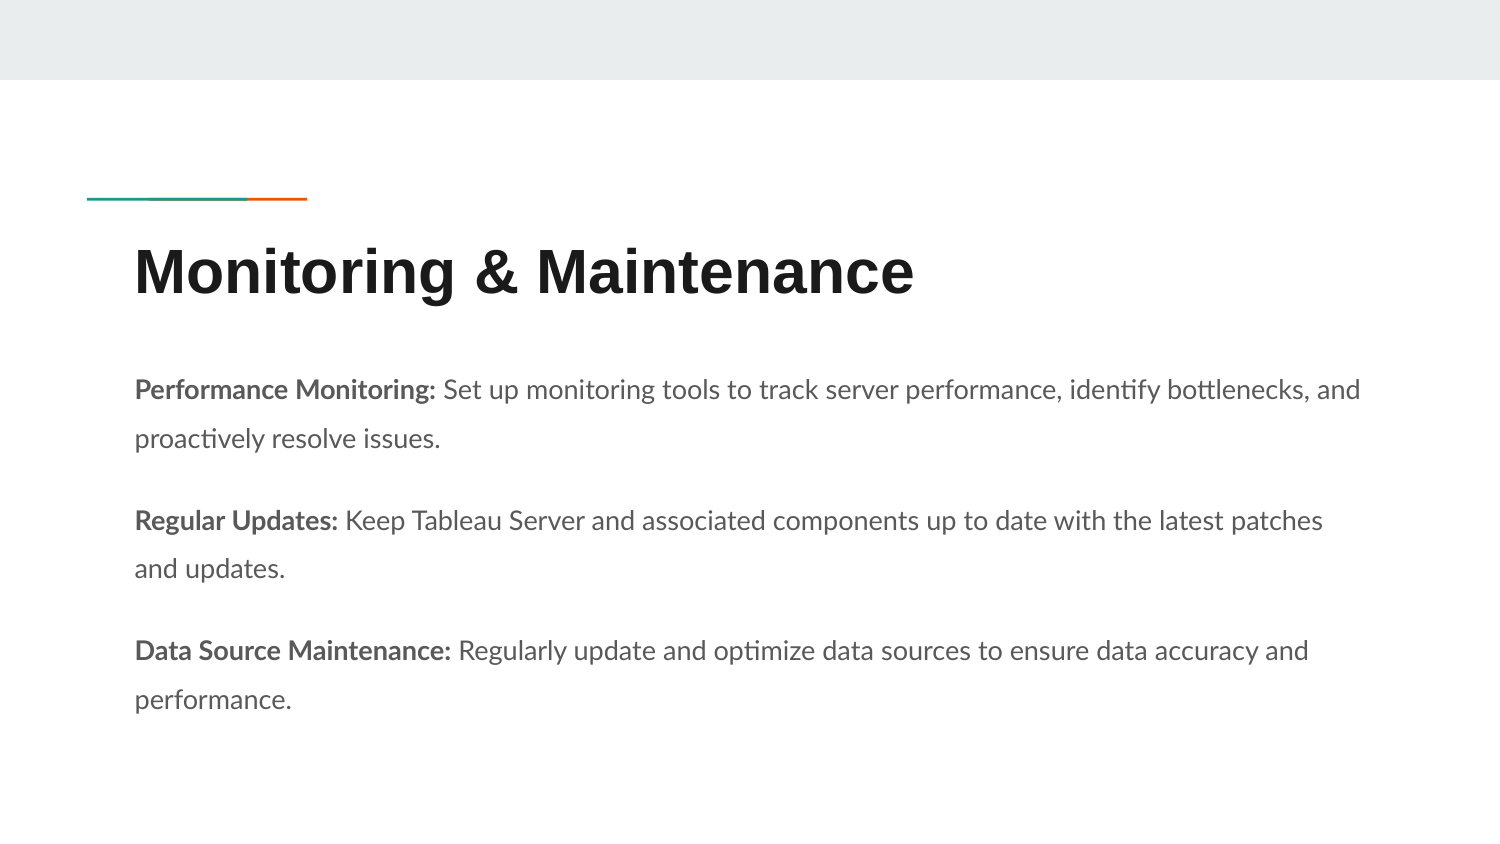

# Monitoring & Maintenance
Performance Monitoring: Set up monitoring tools to track server performance, identify bottlenecks, and proactively resolve issues.
Regular Updates: Keep Tableau Server and associated components up to date with the latest patches and updates.
Data Source Maintenance: Regularly update and optimize data sources to ensure data accuracy and performance.